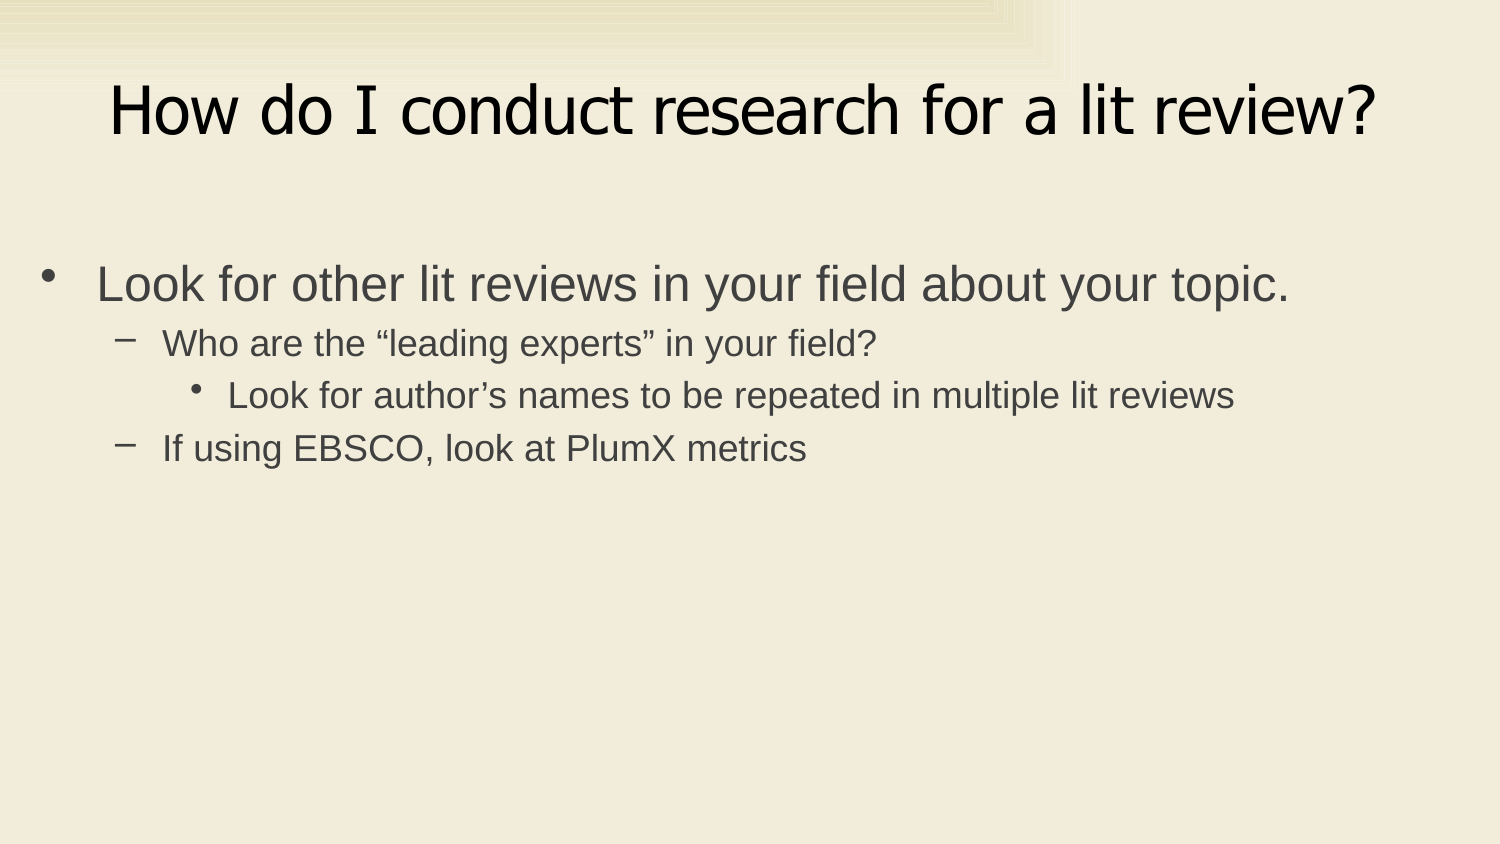

# How do I conduct research for a lit review?
Look for other lit reviews in your field about your topic.
Who are the “leading experts” in your field?
Look for author’s names to be repeated in multiple lit reviews
If using EBSCO, look at PlumX metrics